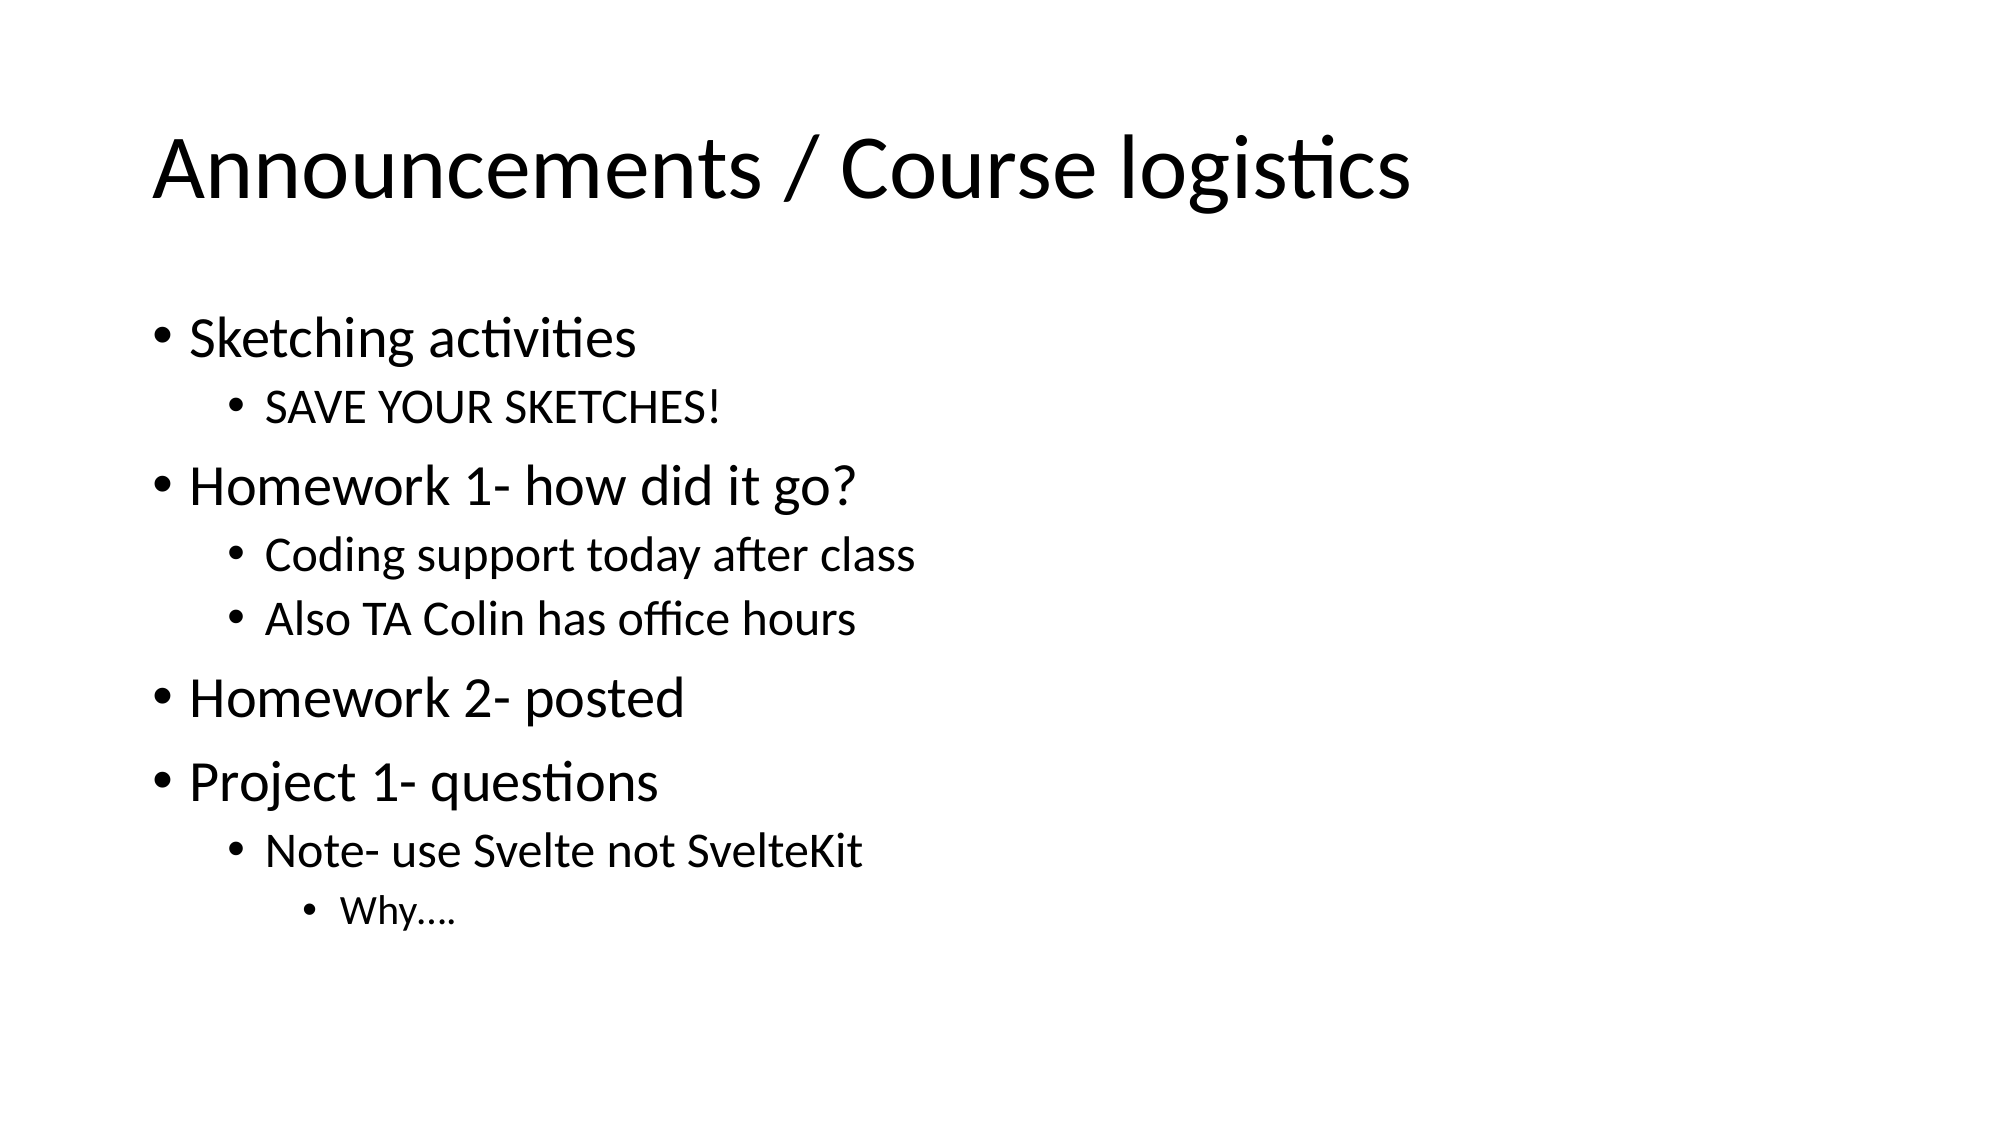

# Announcements / Course logistics
Sketching activities
SAVE YOUR SKETCHES!
Homework 1- how did it go?
Coding support today after class
Also TA Colin has office hours
Homework 2- posted
Project 1- questions
Note- use Svelte not SvelteKit
Why….